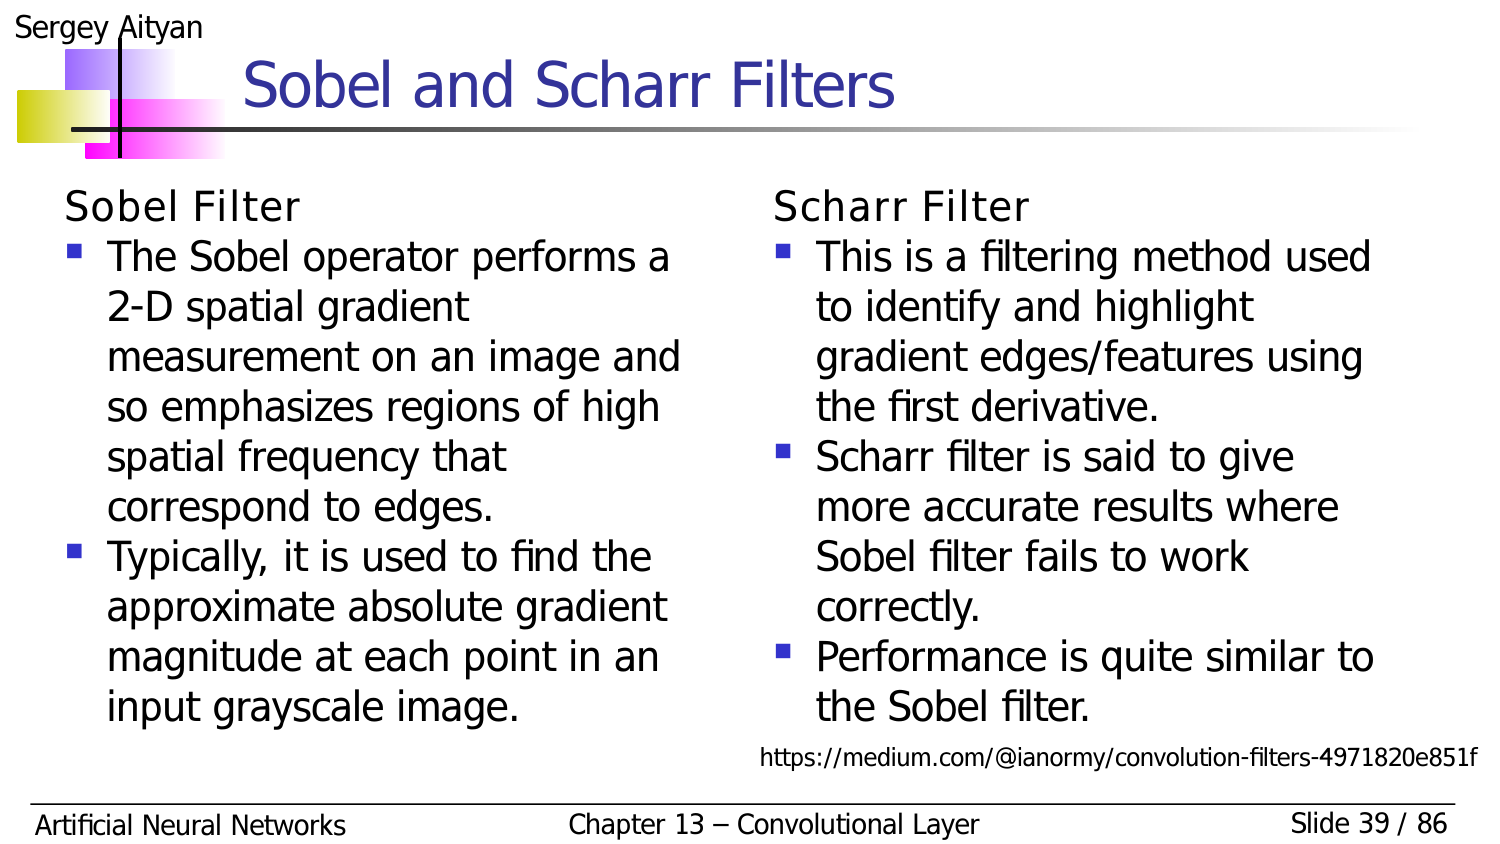

# Sobel and Scharr Filters
Sobel Filter
The Sobel operator performs a 2-D spatial gradient measurement on an image and so emphasizes regions of high spatial frequency that correspond to edges.
Typically, it is used to find the approximate absolute gradient magnitude at each point in an input grayscale image.
Scharr Filter
This is a filtering method used to identify and highlight gradient edges/features using the first derivative.
Scharr filter is said to give more accurate results where Sobel filter fails to work correctly.
Performance is quite similar to the Sobel filter.

https://medium.com/@ianormy/convolution-filters-4971820e851f